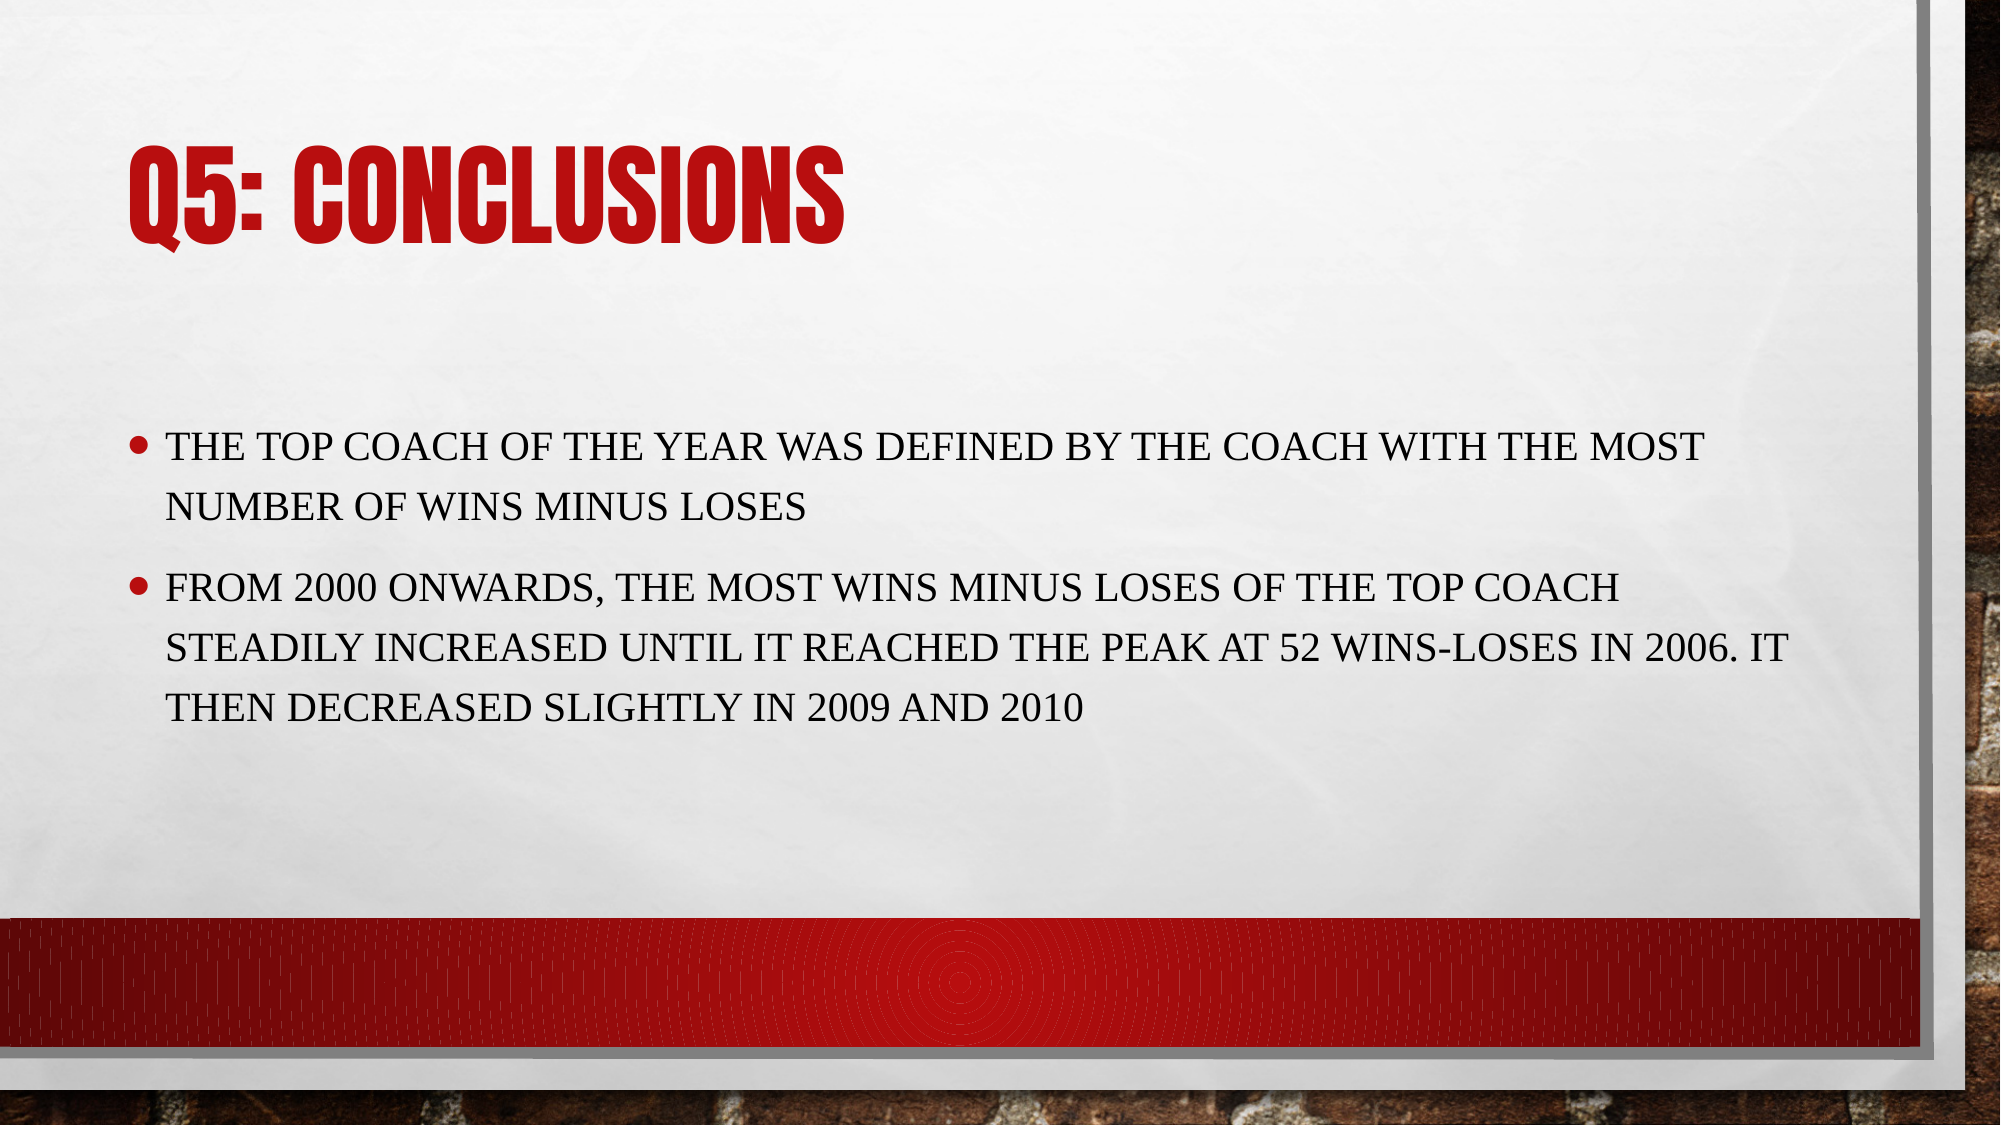

# Q5: conclusions
The top coach of the year was defined by the coach with the most number of wins minus loses
From 2000 onwards, the most wins minus loses of the top coach steadily increased until it reached the peak at 52 wins-loses in 2006. it then decreased slightly in 2009 and 2010